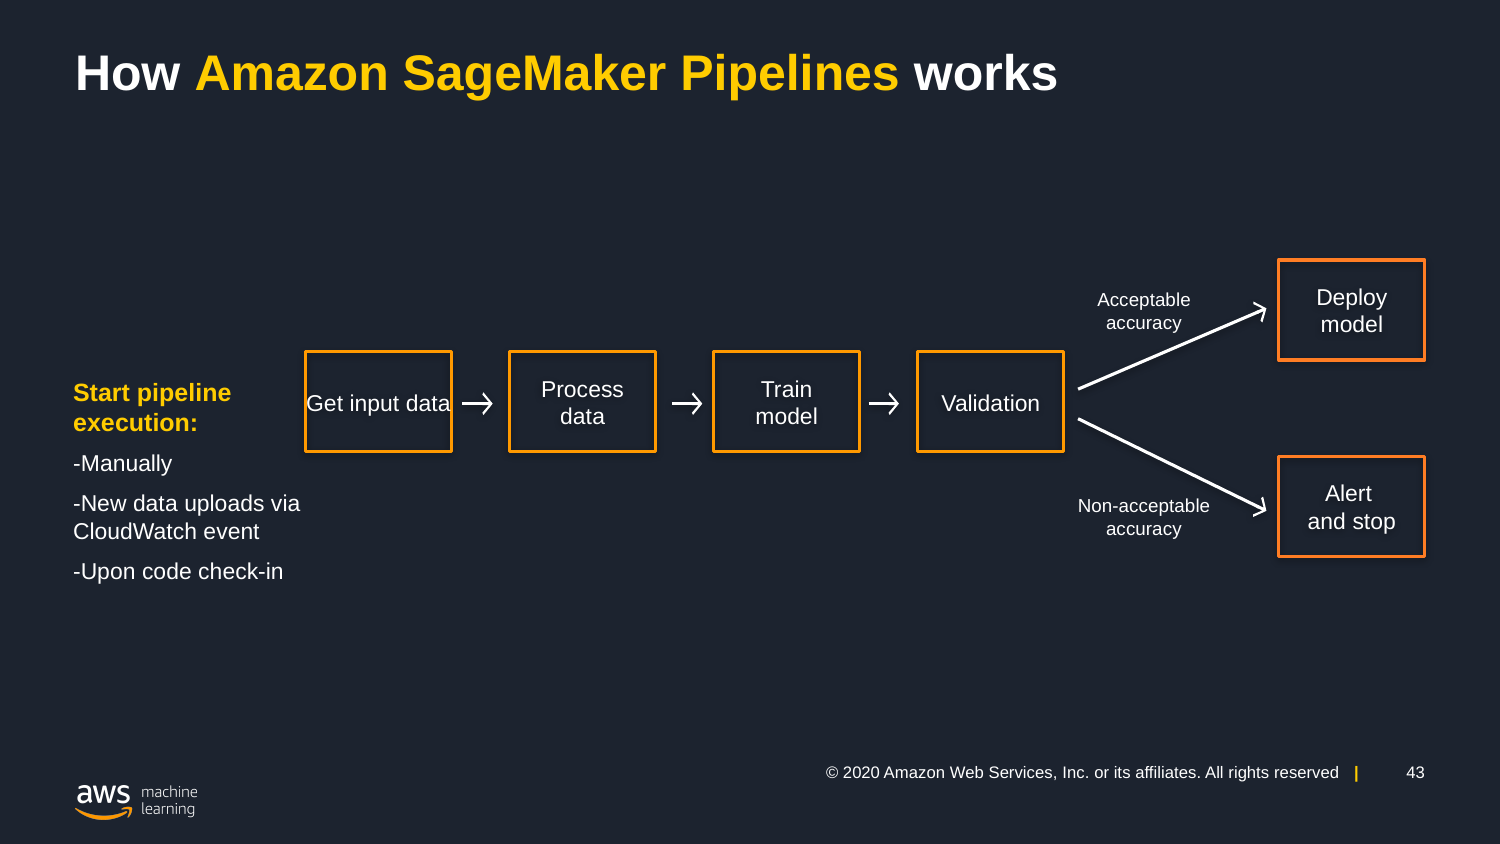

# How Amazon SageMaker Pipelines works
Deploy
model
Acceptable accuracy
Get input data
Process
data
Train
model
Validation
Start pipeline execution:
-Manually
-New data uploads via
CloudWatch event
-Upon code check-in
Alert
and stop
Non-acceptable accuracy